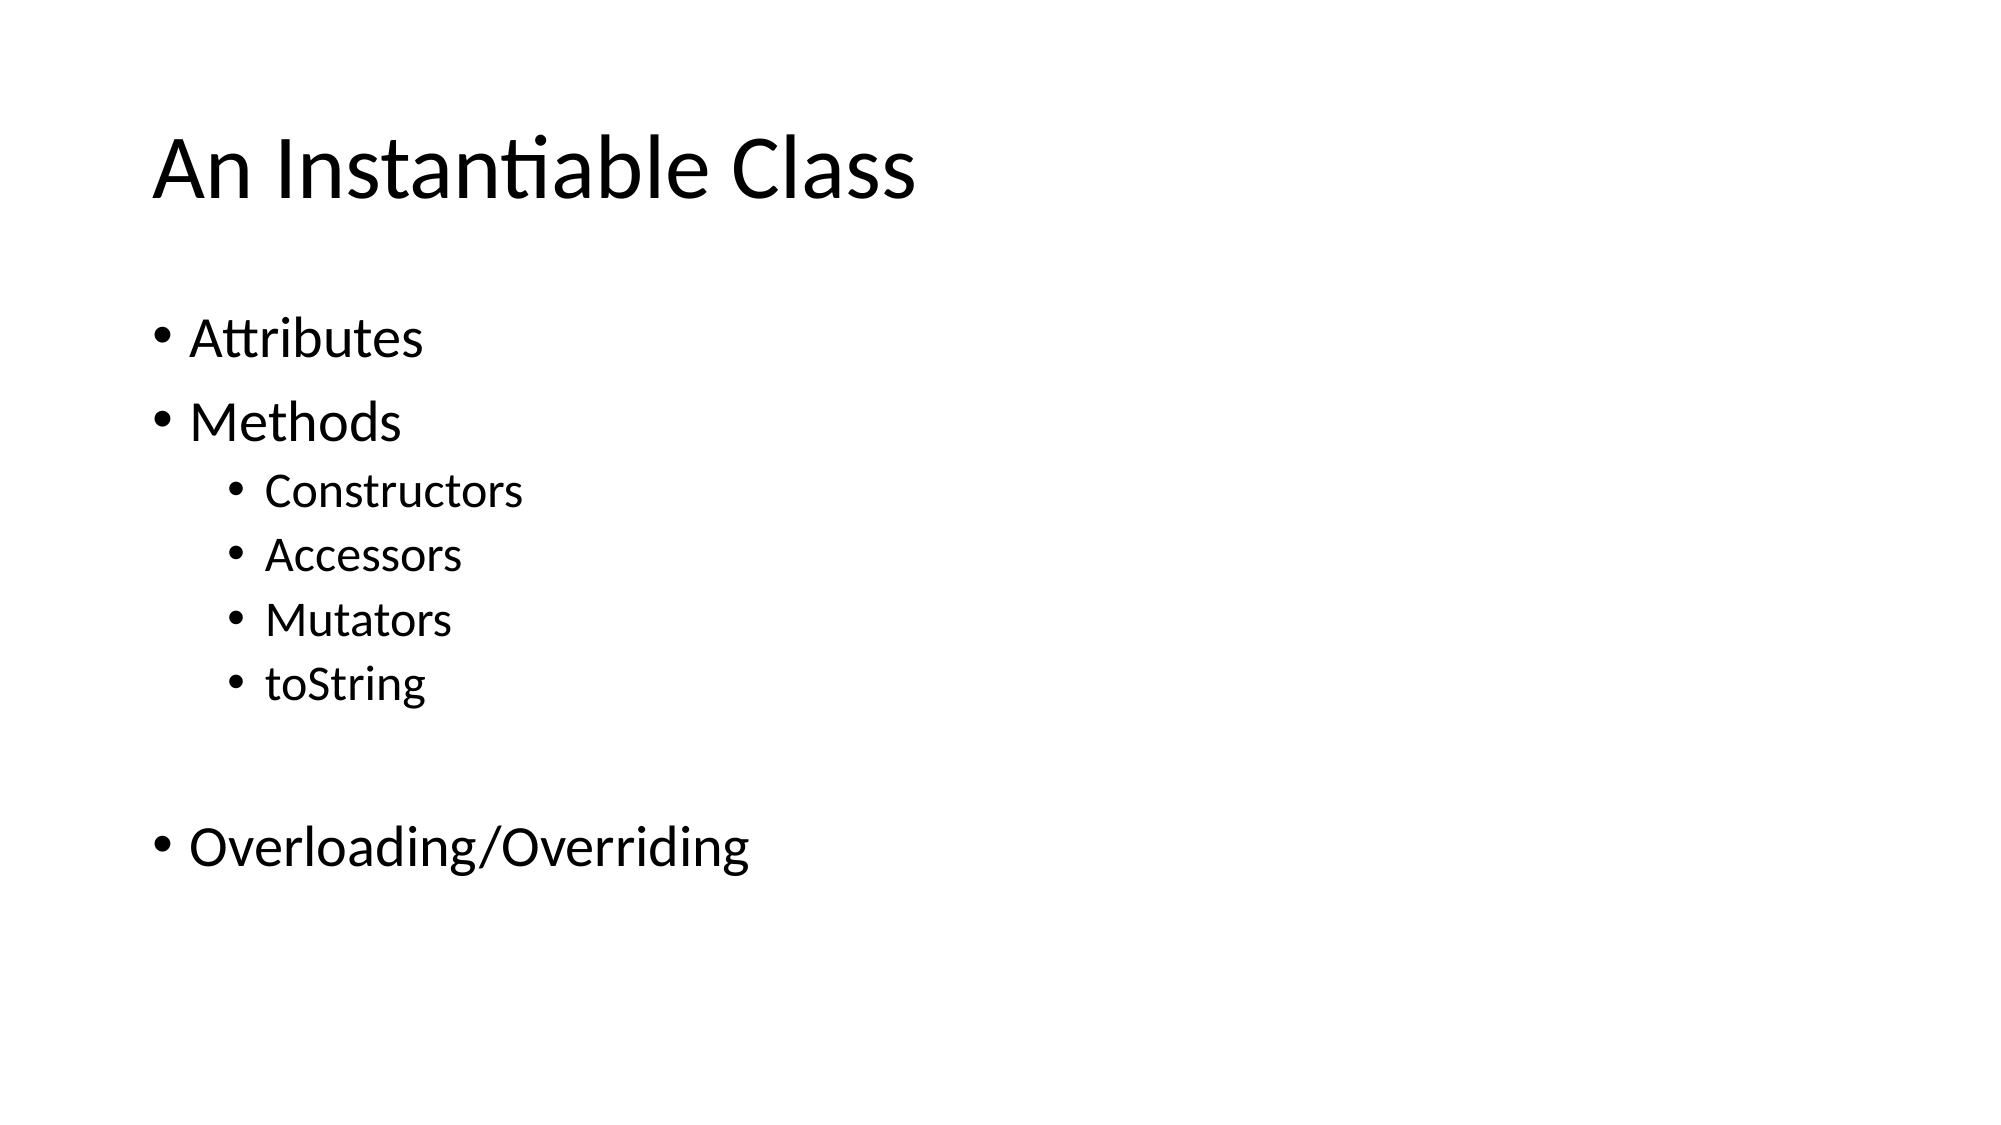

# An Instantiable Class
Attributes
Methods
Constructors
Accessors
Mutators
toString

Overloading/Overriding